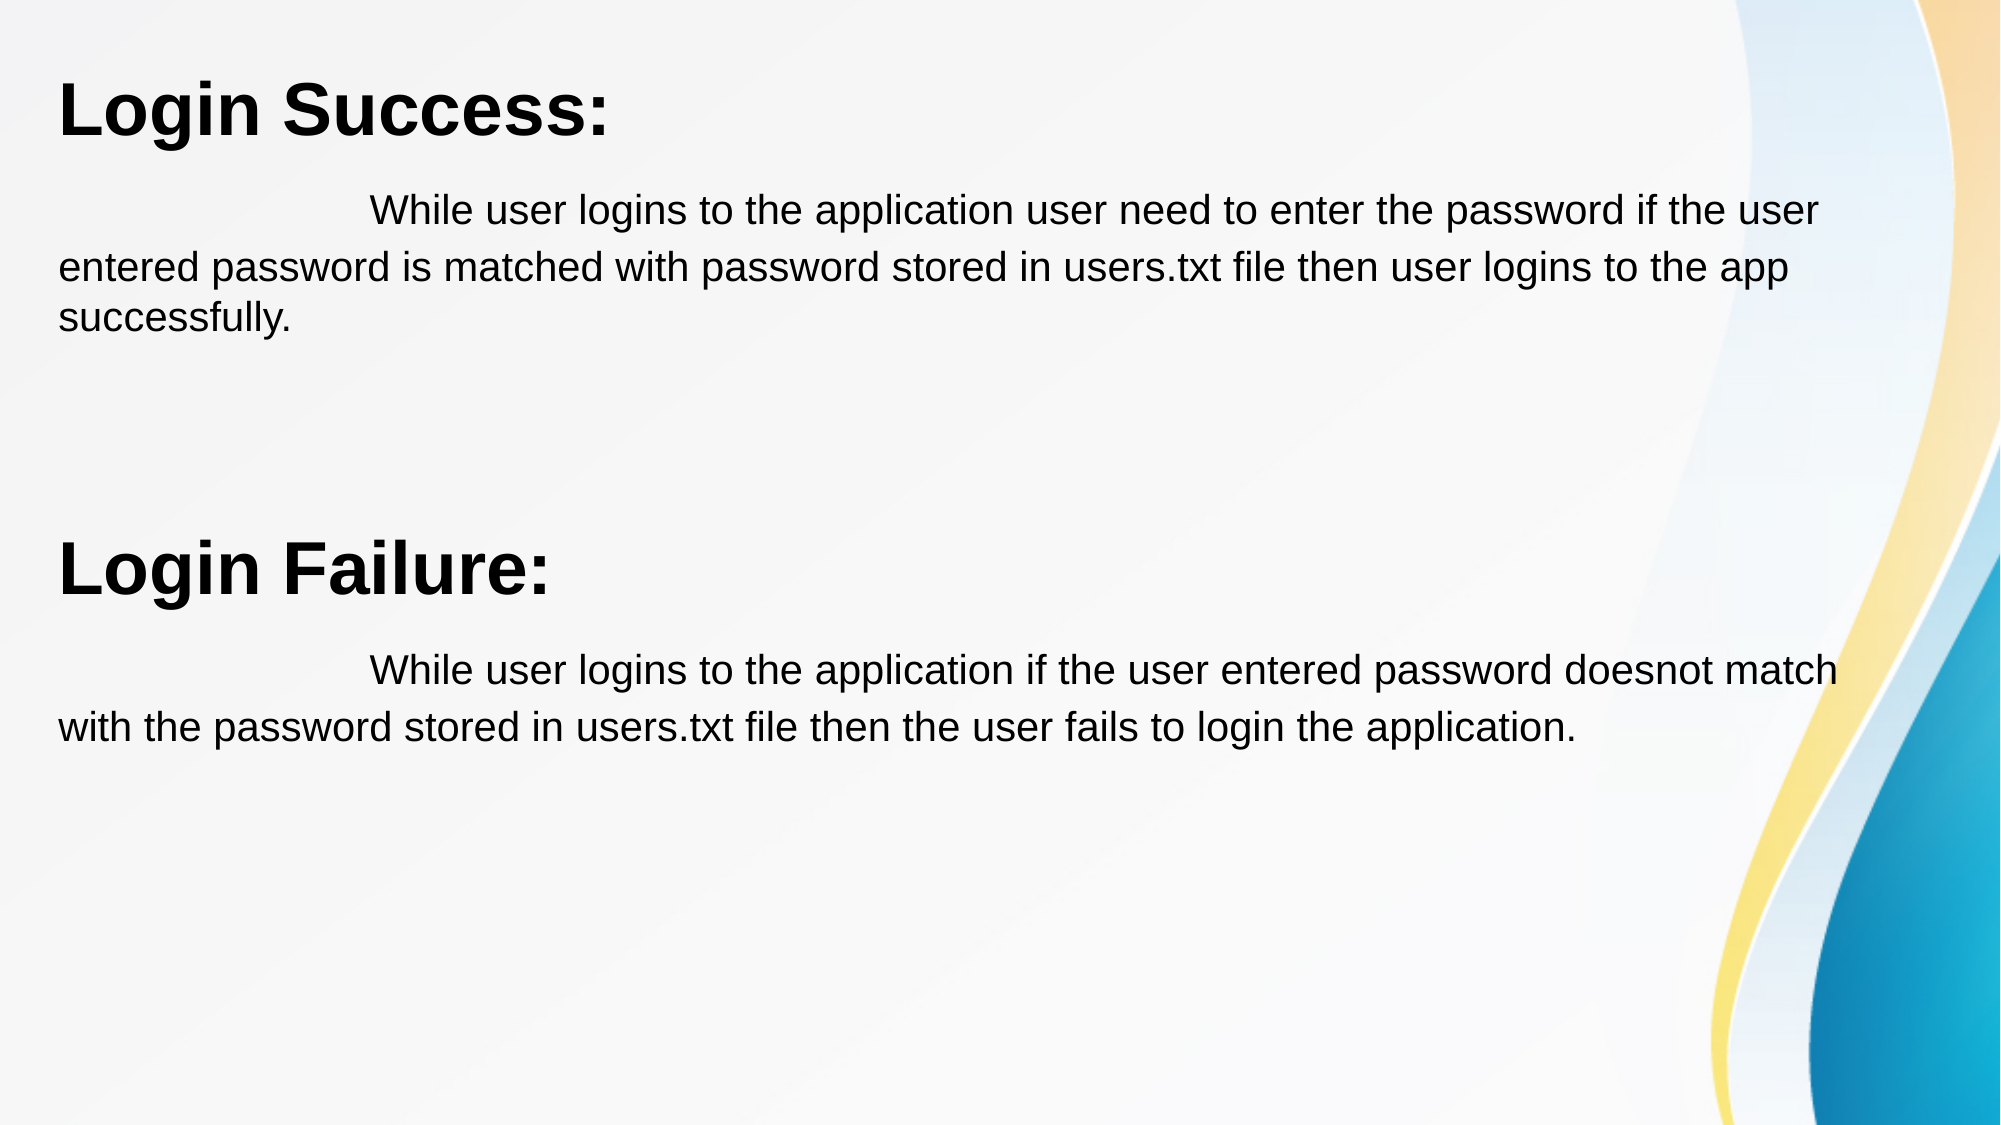

# Login Success: While user logins to the application user need to enter the password if the user entered password is matched with password stored in users.txt file then user logins to the app successfully. Login Failure: While user logins to the application if the user entered password doesnot match with the password stored in users.txt file then the user fails to login the application.